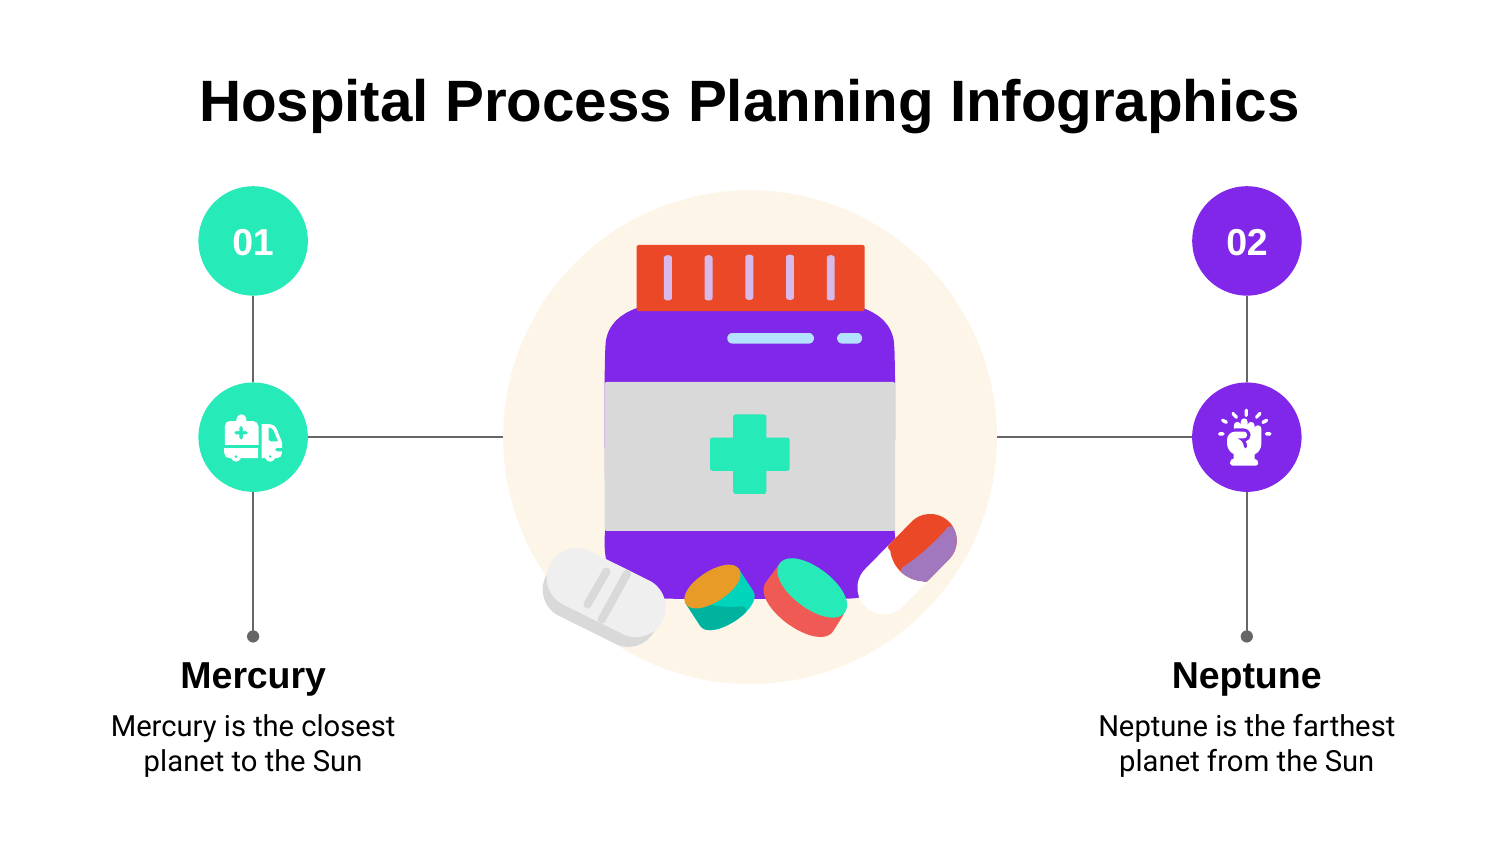

# Hospital Process Planning Infographics
01
Mercury
Mercury is the closest planet to the Sun
02
Neptune
Neptune is the farthest planet from the Sun